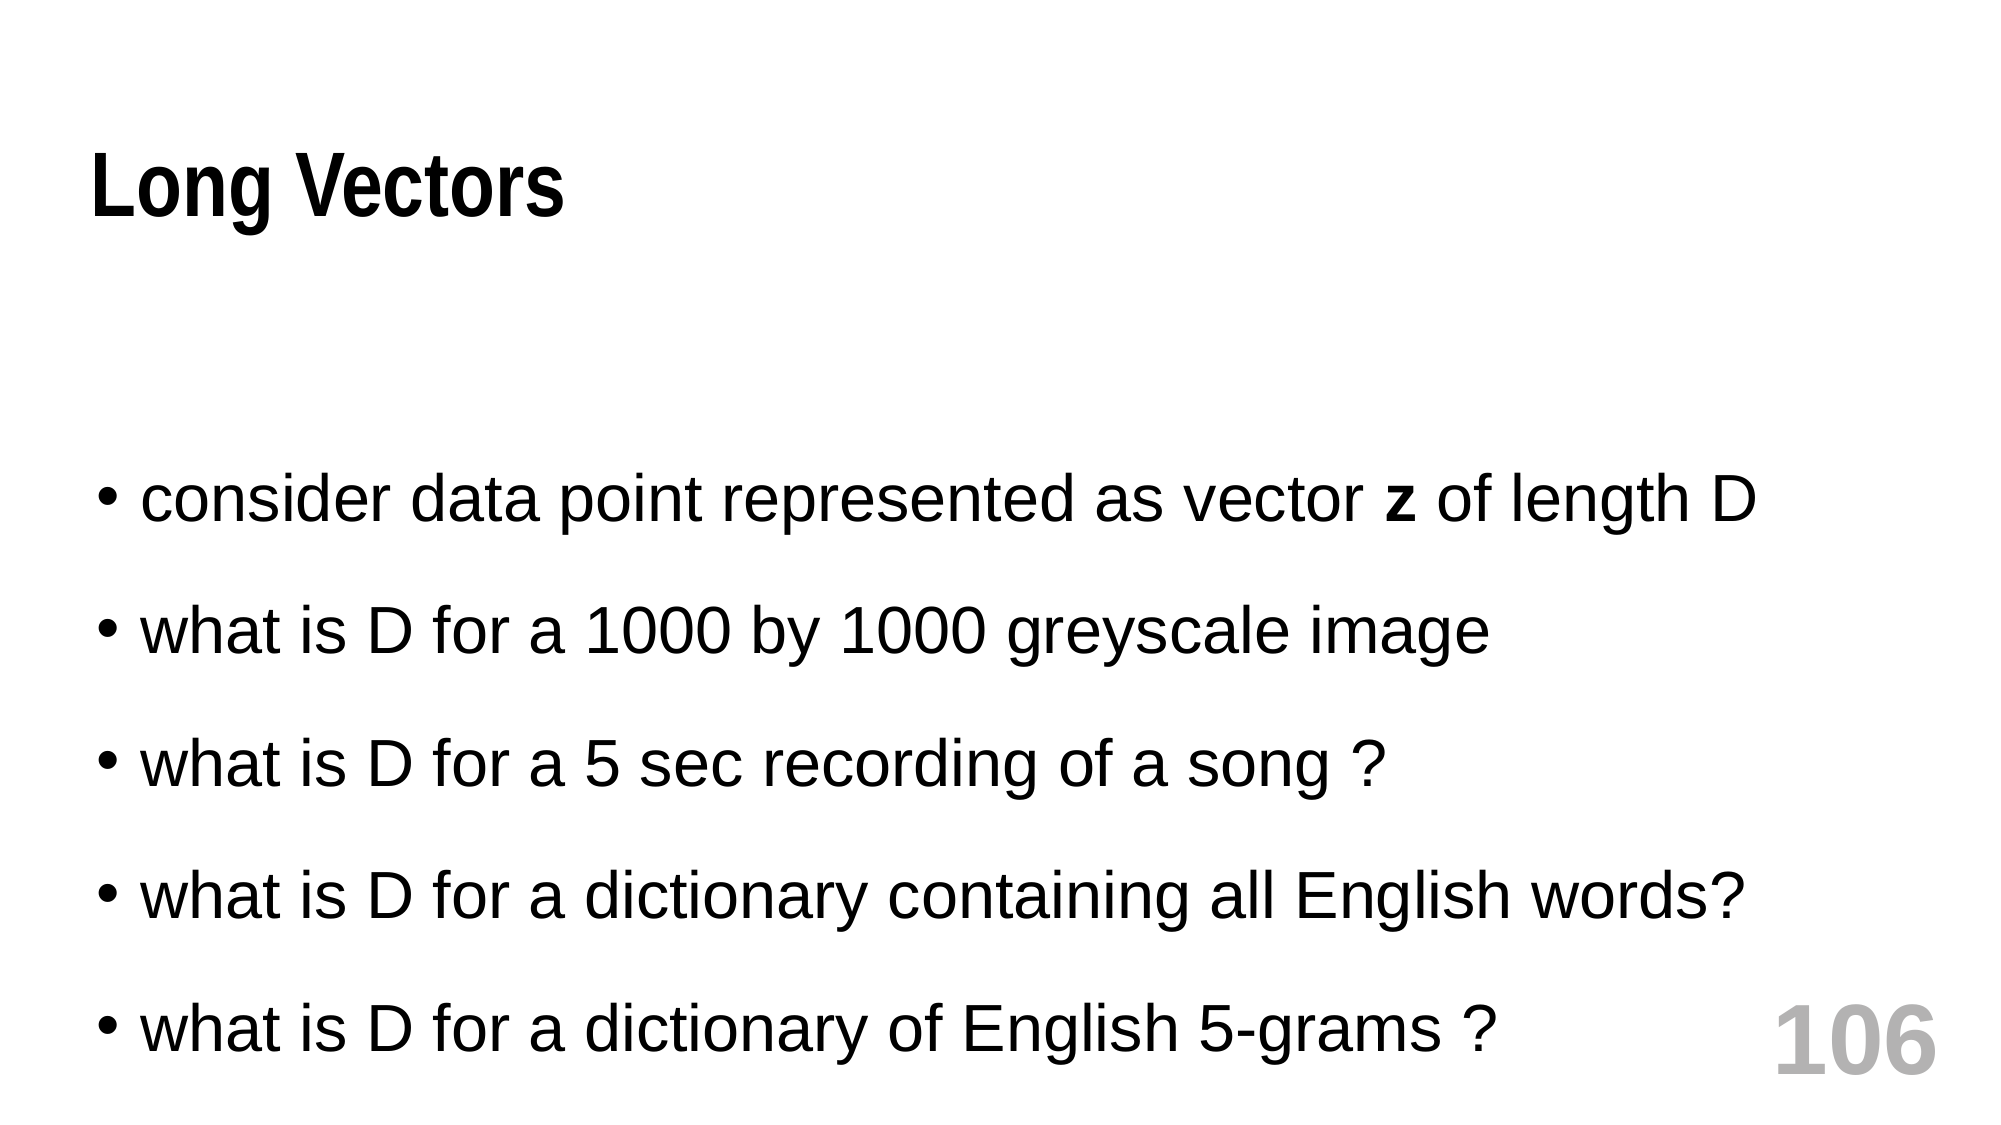

# Long Vectors
consider data point represented as vector z of length D
what is D for a 1000 by 1000 greyscale image
what is D for a 5 sec recording of a song ?
what is D for a dictionary containing all English words?
what is D for a dictionary of English 5-grams ?
106